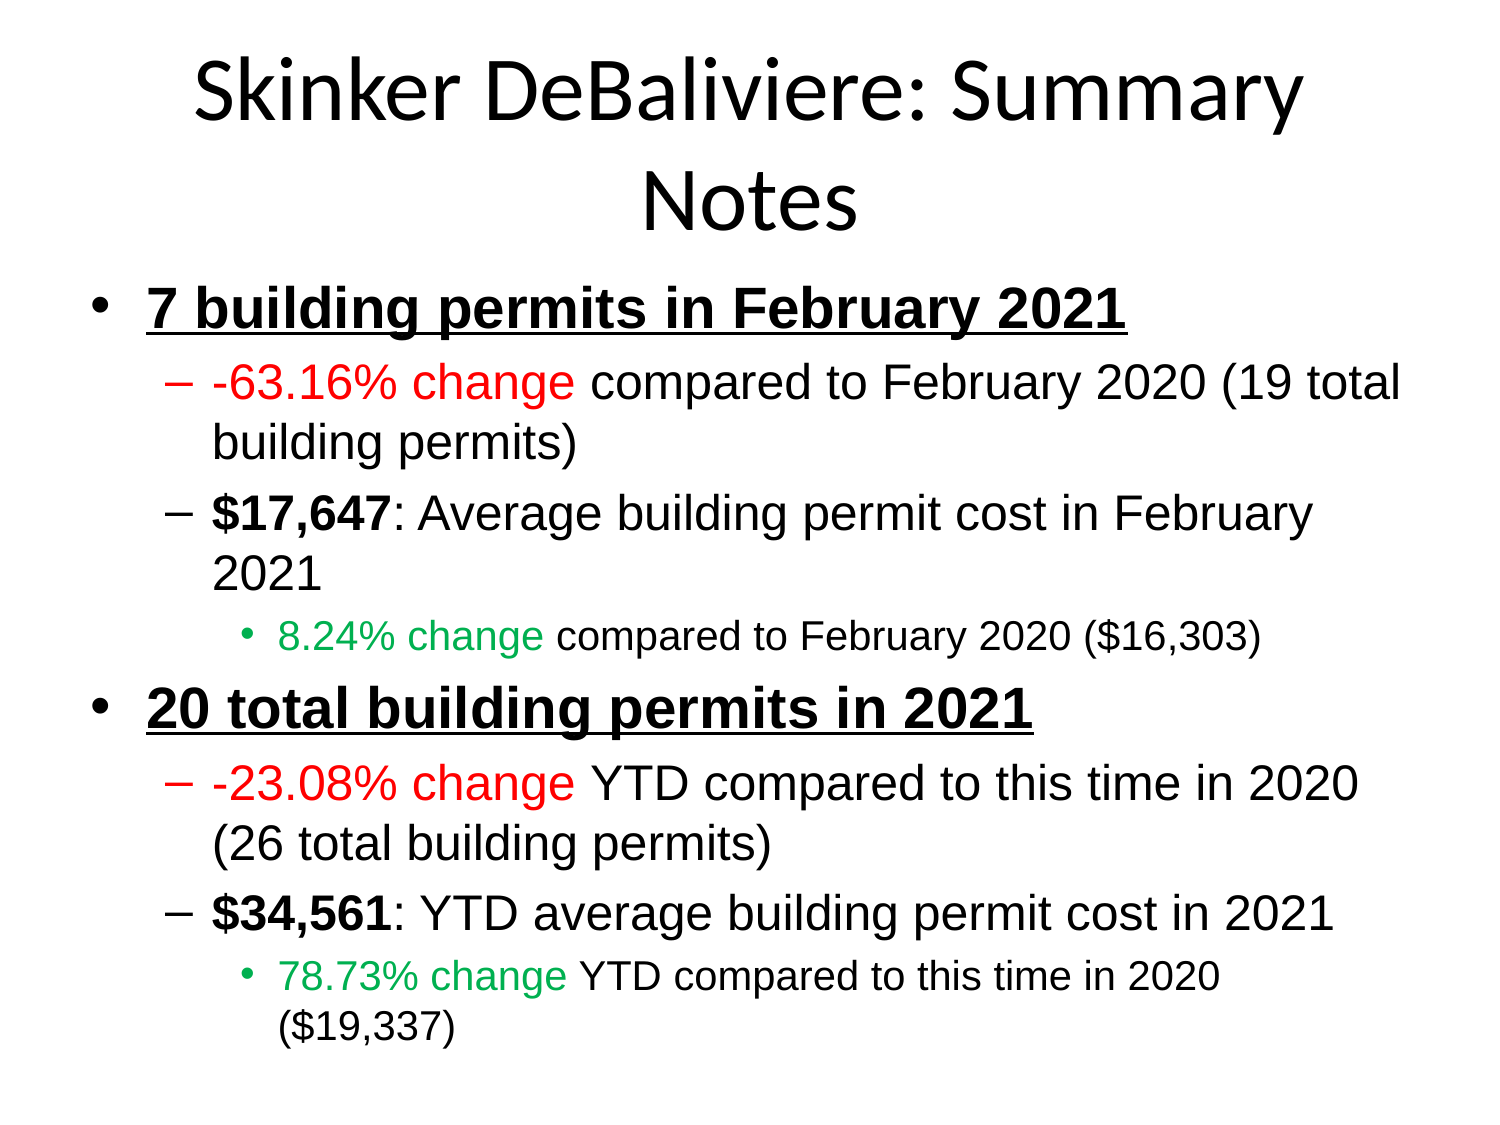

# Skinker DeBaliviere: Summary Notes
7 building permits in February 2021
-63.16% change compared to February 2020 (19 total building permits)
$17,647: Average building permit cost in February 2021
8.24% change compared to February 2020 ($16,303)
20 total building permits in 2021
-23.08% change YTD compared to this time in 2020 (26 total building permits)
$34,561: YTD average building permit cost in 2021
78.73% change YTD compared to this time in 2020 ($19,337)